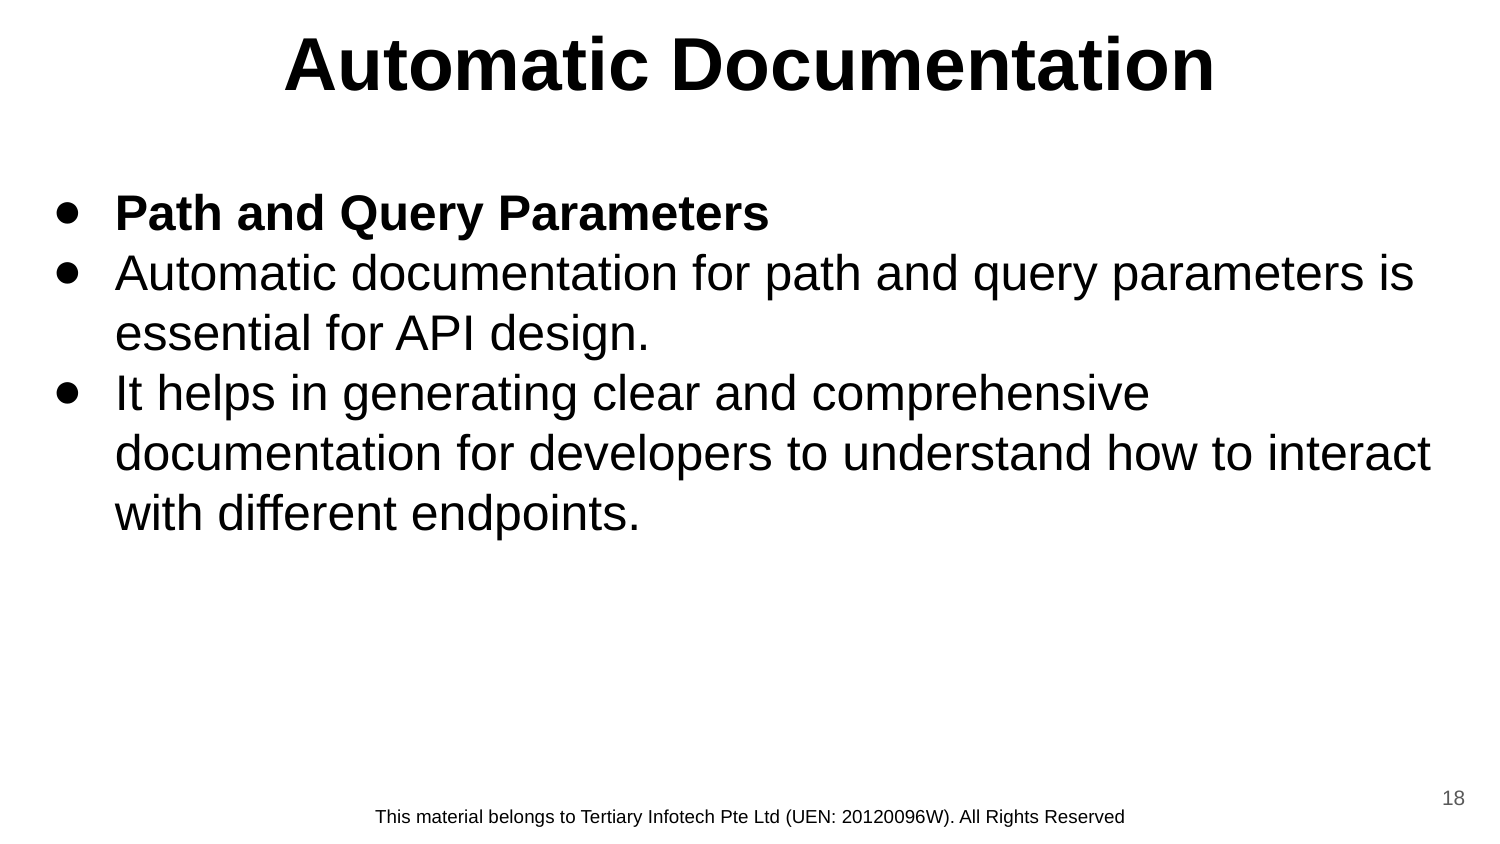

# Automatic Documentation

Path and Query Parameters
Automatic documentation for path and query parameters is essential for API design.
It helps in generating clear and comprehensive documentation for developers to understand how to interact with different endpoints.
18